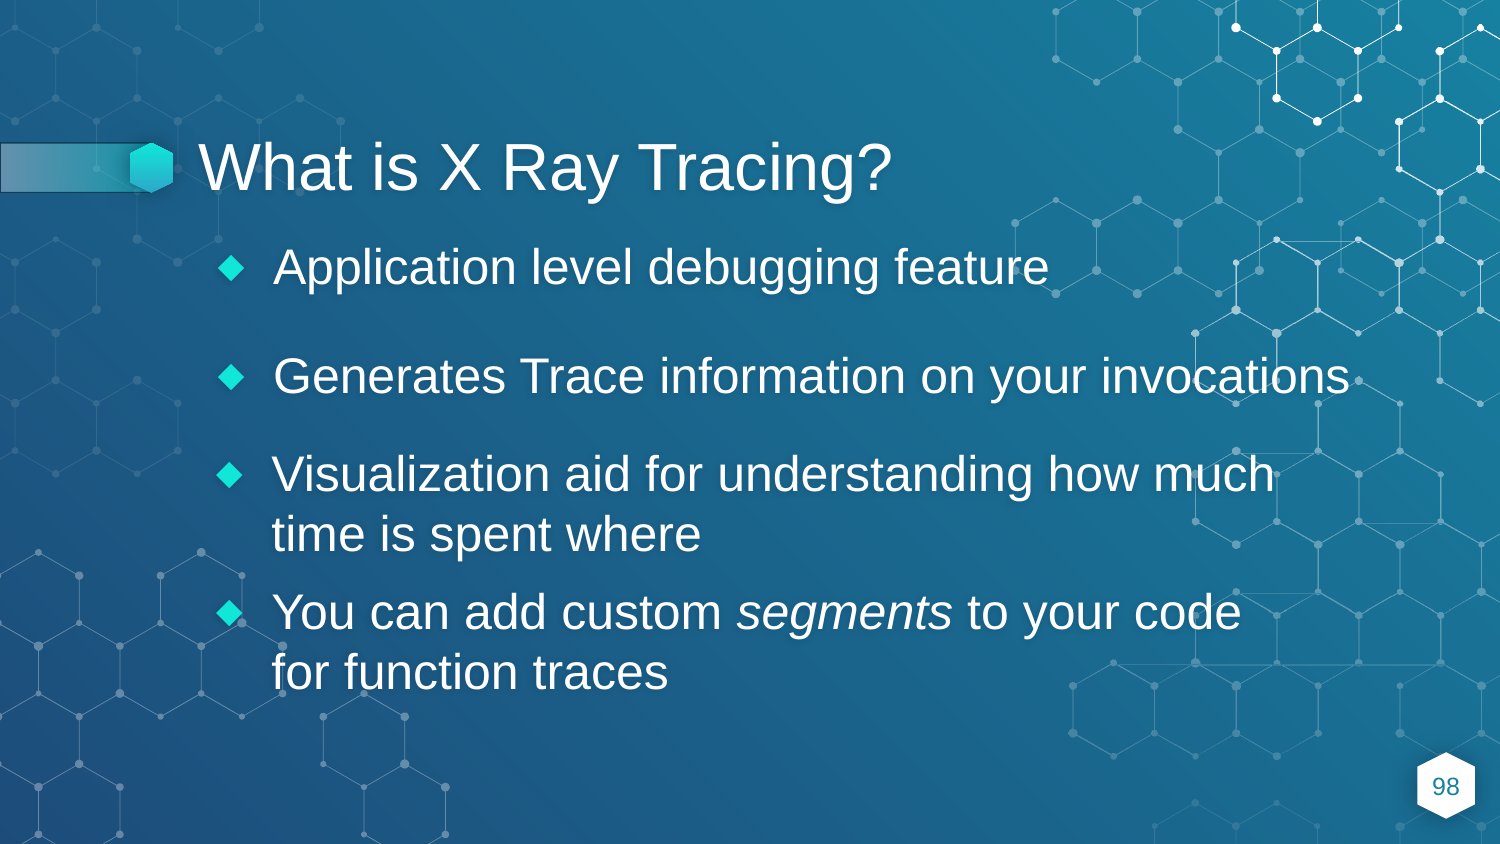

# What is X Ray Tracing?
Application level debugging feature
Generates Trace information on your invocations
Visualization aid for understanding how much time is spent where
You can add custom segments to your code for function traces
98